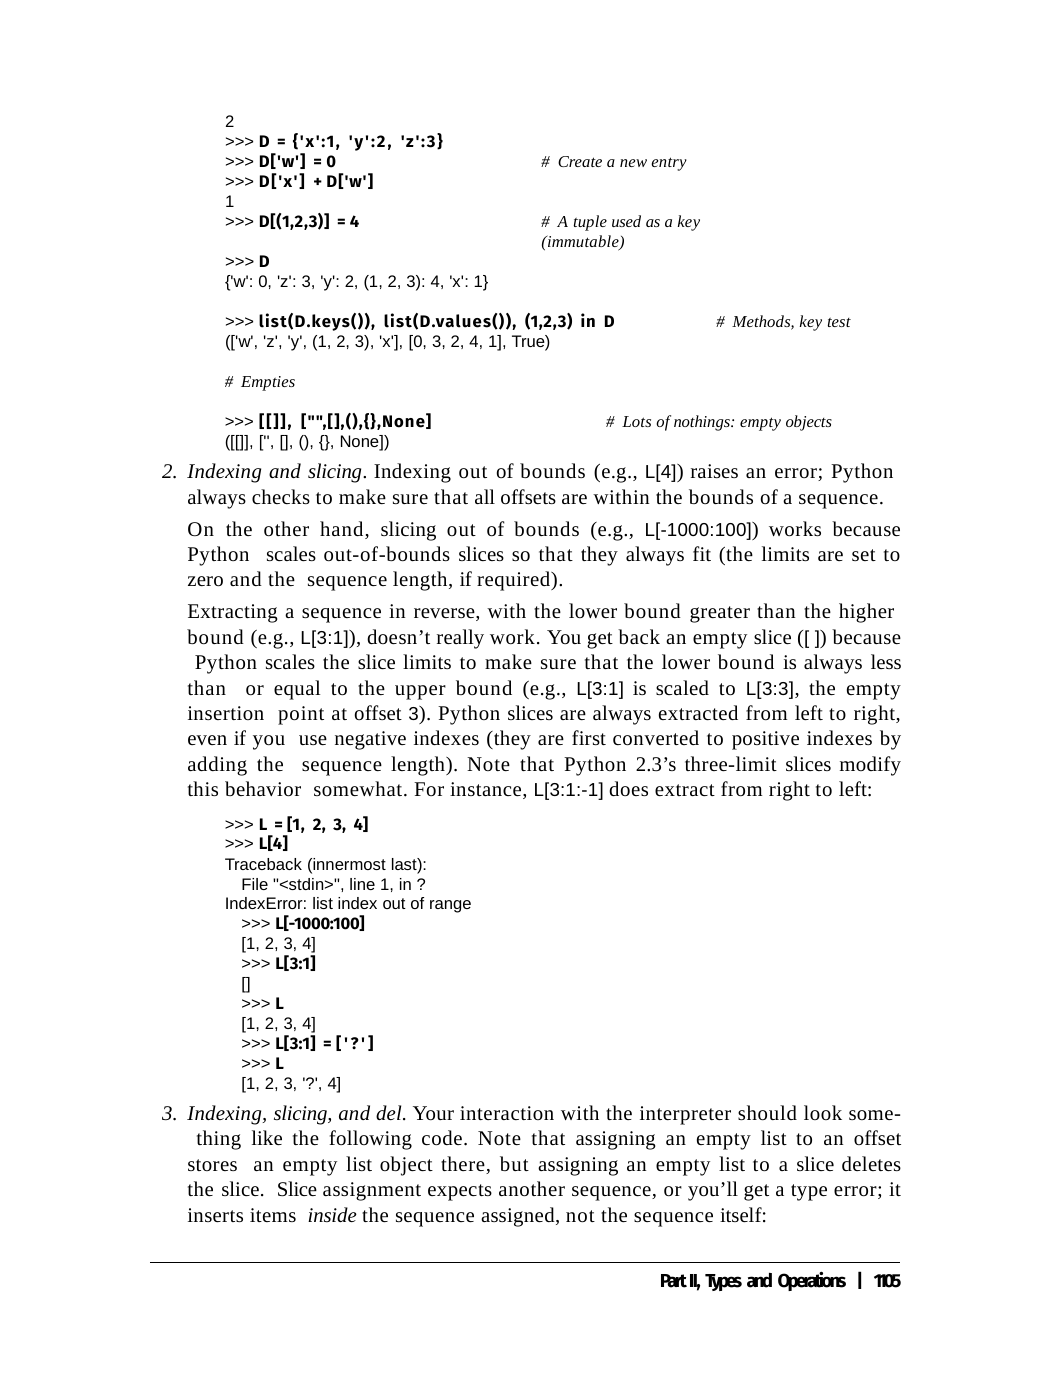

2
>>> D = {'x':1, 'y':2, 'z':3}
>>> D['w'] = 0
>>> D['x'] + D['w']
1
>>> D[(1,2,3)] = 4
# Create a new entry
# A tuple used as a key (immutable)
>>> D
{'w': 0, 'z': 3, 'y': 2, (1, 2, 3): 4, 'x': 1}
>>> list(D.keys()), list(D.values()), (1,2,3) in D
(['w', 'z', 'y', (1, 2, 3), 'x'], [0, 3, 2, 4, 1], True)
# Methods, key test
# Empties

>>> [[]], ["",[],(),{},None]	# Lots of nothings: empty objects
([[]], ['', [], (), {}, None])
Indexing and slicing. Indexing out of bounds (e.g., L[4]) raises an error; Python  always checks to make sure that all offsets are within the bounds of a sequence.
On the other hand, slicing out of bounds (e.g., L[-1000:100]) works because Python  scales out-of-bounds slices so that they always fit (the limits are set to zero and the  sequence length, if required).
Extracting a sequence in reverse, with the lower bound greater than the higher  bound (e.g., L[3:1]), doesn’t really work. You get back an empty slice ([ ]) because  Python scales the slice limits to make sure that the lower bound is always less than  or equal to the upper bound (e.g., L[3:1] is scaled to L[3:3], the empty insertion  point at offset 3). Python slices are always extracted from left to right, even if you  use negative indexes (they are first converted to positive indexes by adding the  sequence length). Note that Python 2.3’s three-limit slices modify this behavior  somewhat. For instance, L[3:1:-1] does extract from right to left:
>>> L = [1, 2, 3, 4]
>>> L[4]
Traceback (innermost last):
File "<stdin>", line 1, in ?  IndexError: list index out of range
>>> L[-1000:100]
[1, 2, 3, 4]
>>> L[3:1]
[]
>>> L
[1, 2, 3, 4]
>>> L[3:1] = ['?']
>>> L
[1, 2, 3, '?', 4]
Indexing, slicing, and del. Your interaction with the interpreter should look some-  thing like the following code. Note that assigning an empty list to an offset stores  an empty list object there, but assigning an empty list to a slice deletes the slice.  Slice assignment expects another sequence, or you’ll get a type error; it inserts items  inside the sequence assigned, not the sequence itself:

Part II, Types and Operations  |  1105